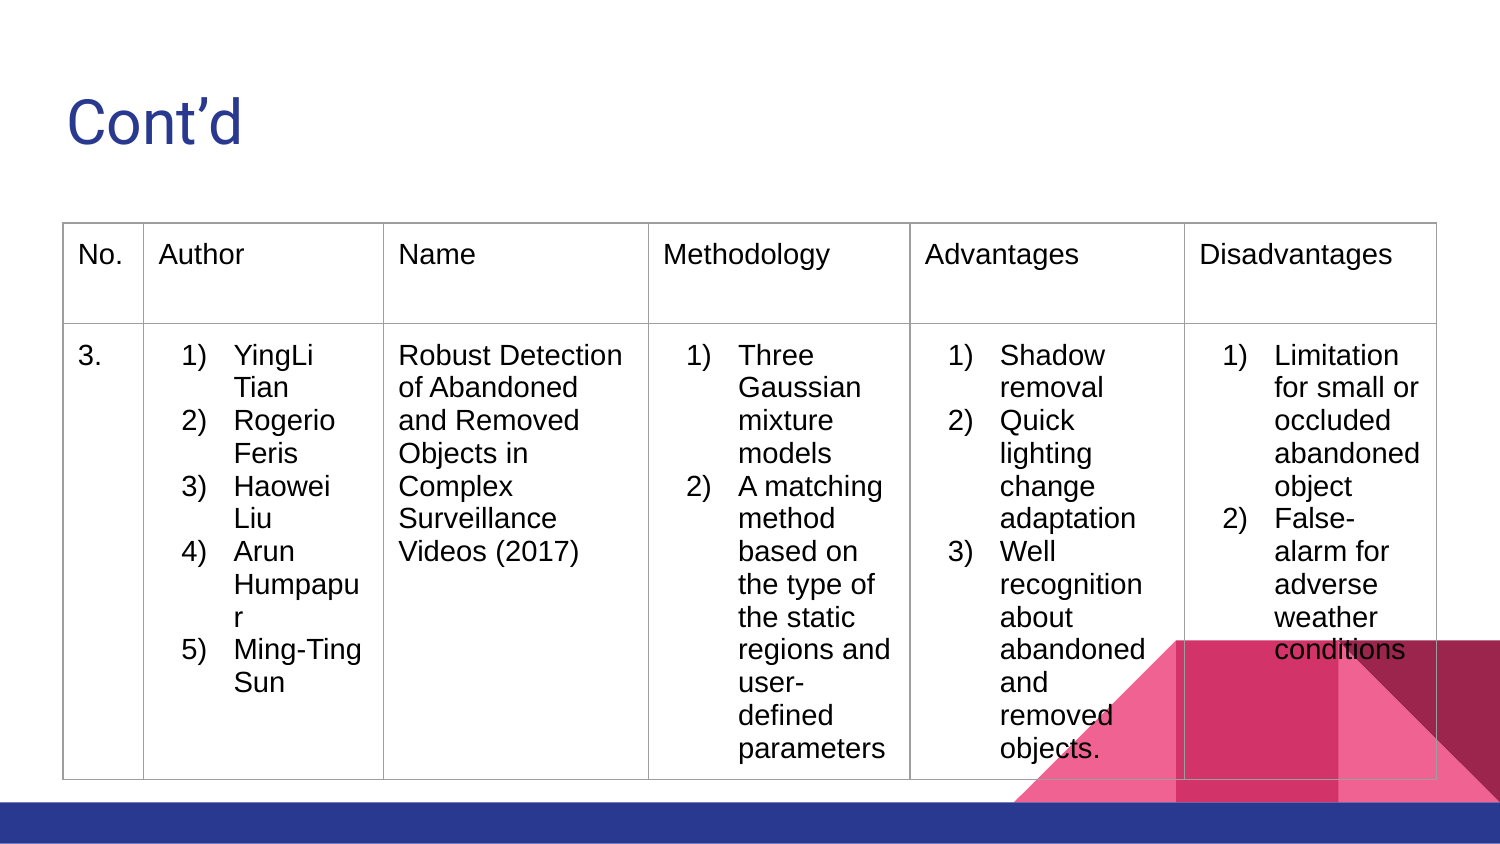

# Cont’d
| No. | Author | Name | Methodology | Advantages | Disadvantages |
| --- | --- | --- | --- | --- | --- |
| 3. | YingLi Tian Rogerio Feris Haowei Liu Arun Humpapur Ming-Ting Sun | Robust Detection of Abandoned and Removed Objects in Complex Surveillance Videos (2017) | Three Gaussian mixture models A matching method based on the type of the static regions and user- defined parameters | Shadow removal Quick lighting change adaptation Well recognition about abandoned and removed objects. | Limitation for small or occluded abandoned object False-alarm for adverse weather conditions |